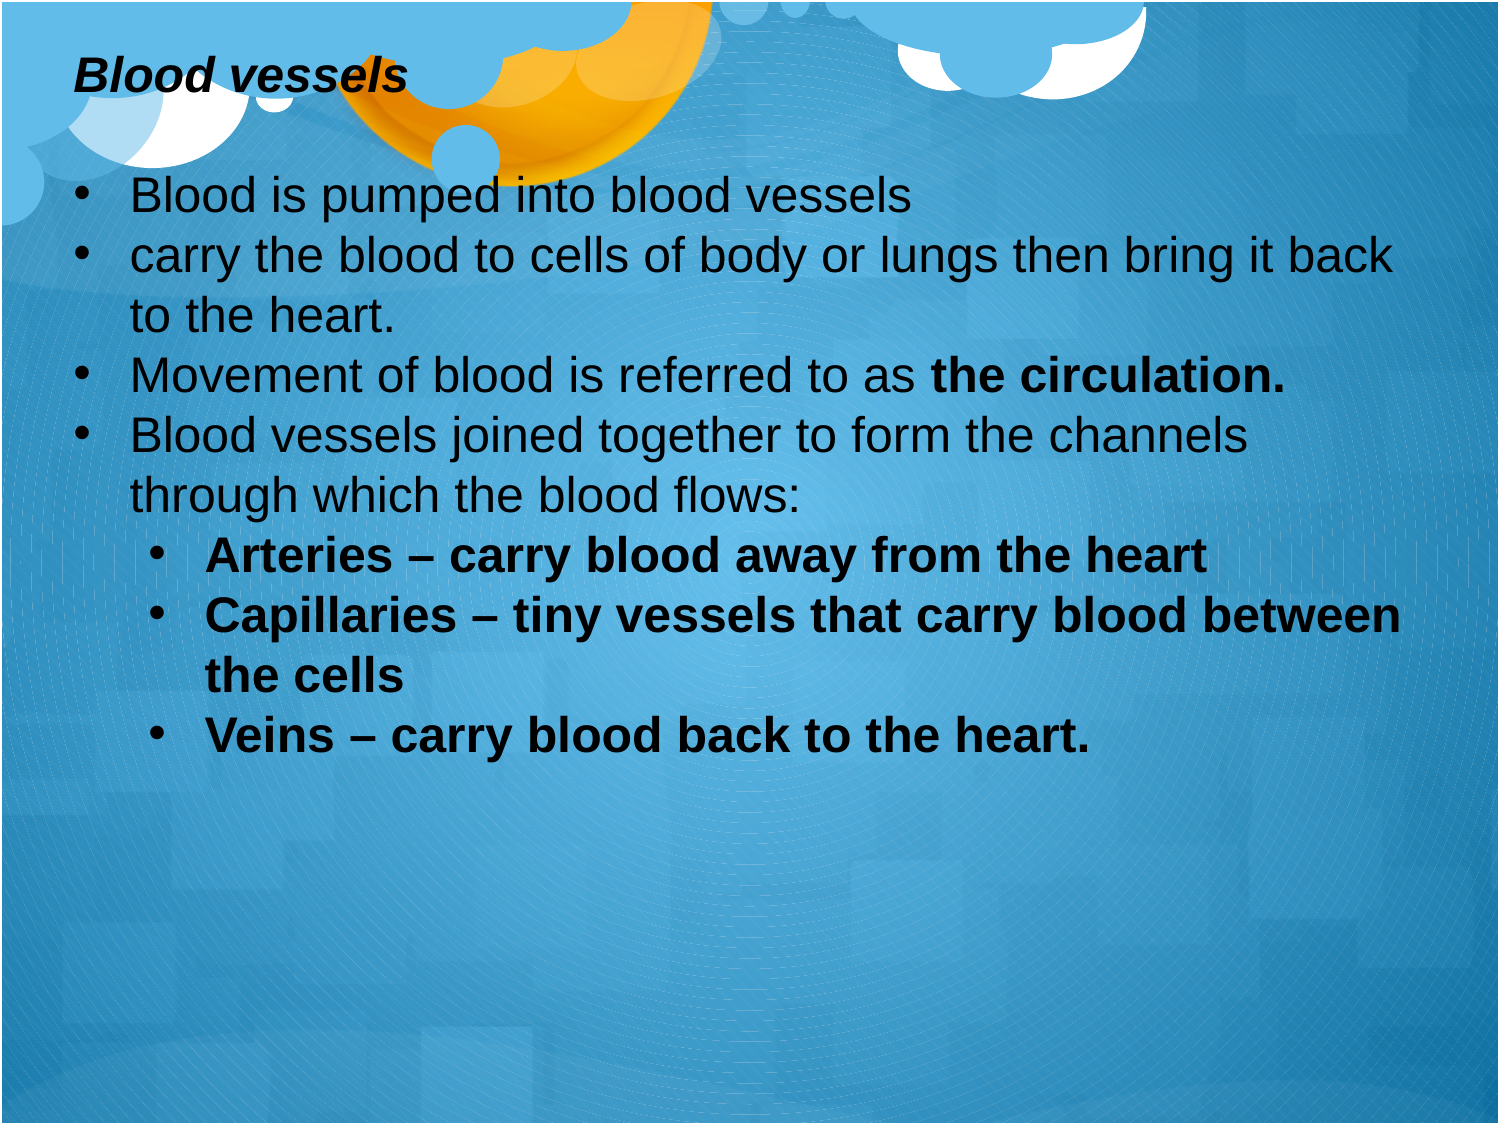

Blood vessels

Blood is pumped into blood vessels
carry the blood to cells of body or lungs then bring it back to the heart.
Movement of blood is referred to as the circulation.
Blood vessels joined together to form the channels through which the blood flows:
Arteries – carry blood away from the heart
Capillaries – tiny vessels that carry blood between the cells
Veins – carry blood back to the heart.